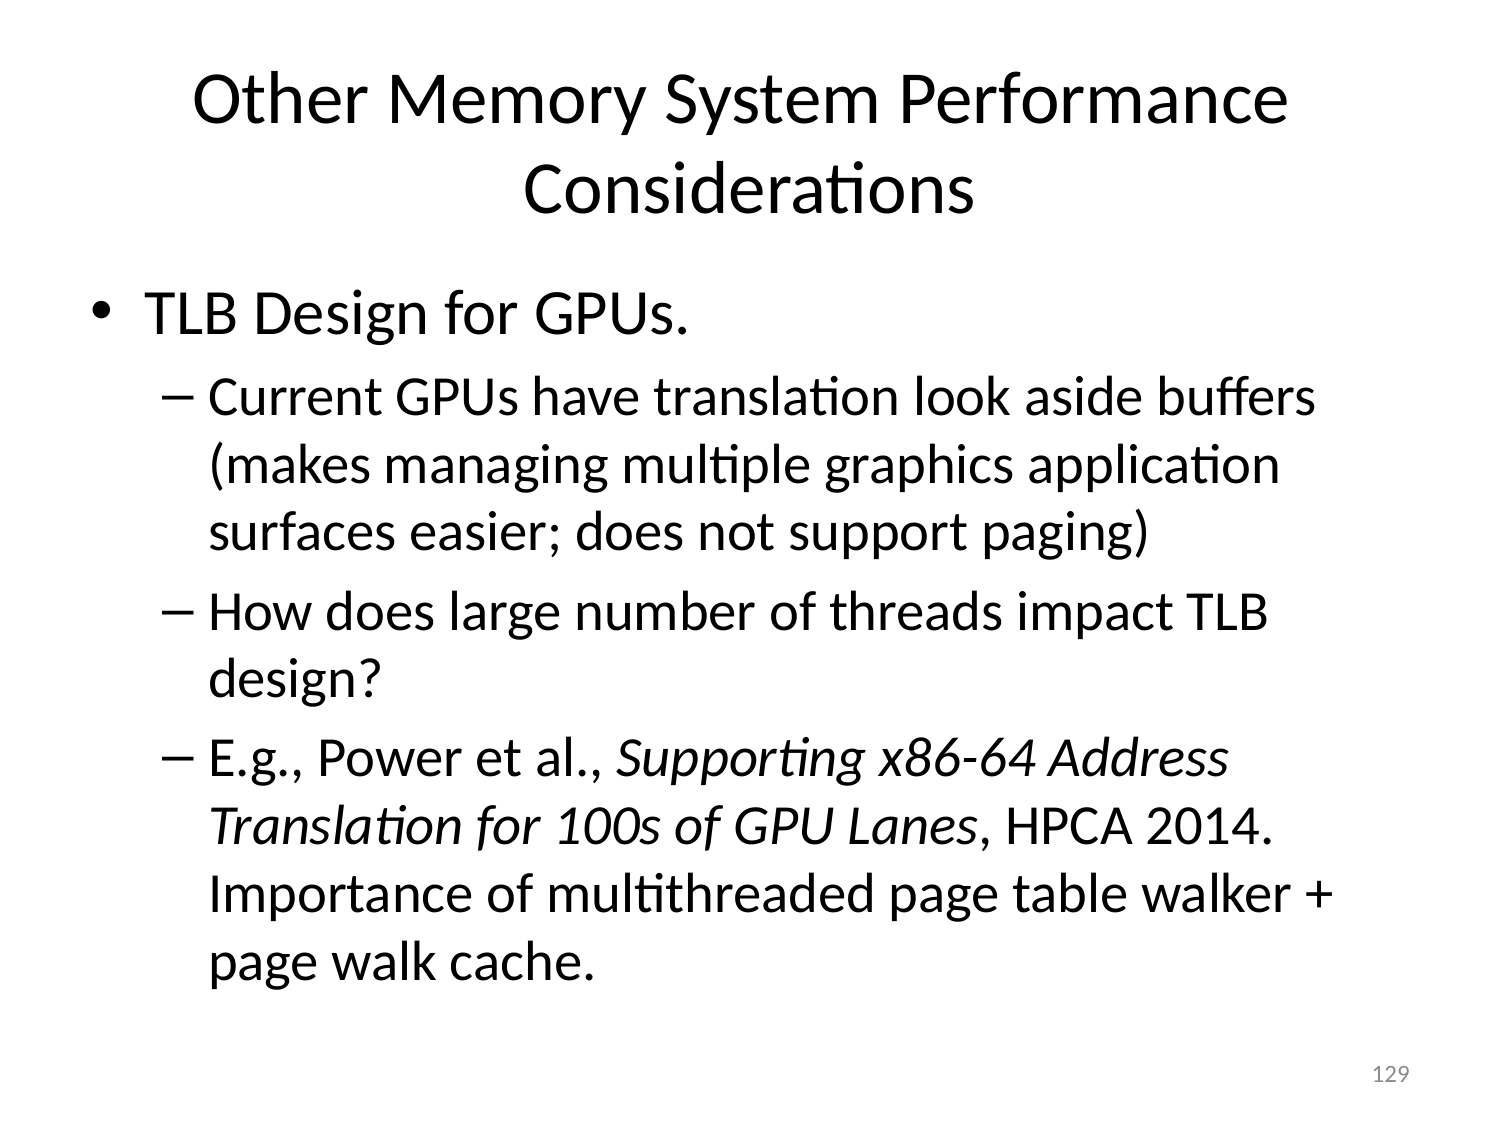

# Other Memory System Performance  Considerations
TLB Design for GPUs.
Current GPUs have translation look aside buffers (makes managing multiple graphics application surfaces easier; does not support paging)
How does large number of threads impact TLB design?
E.g., Power et al., Supporting x86-64 Address Translation for 100s of GPU Lanes, HPCA 2014.  Importance of multithreaded page table walker + page walk cache.

129